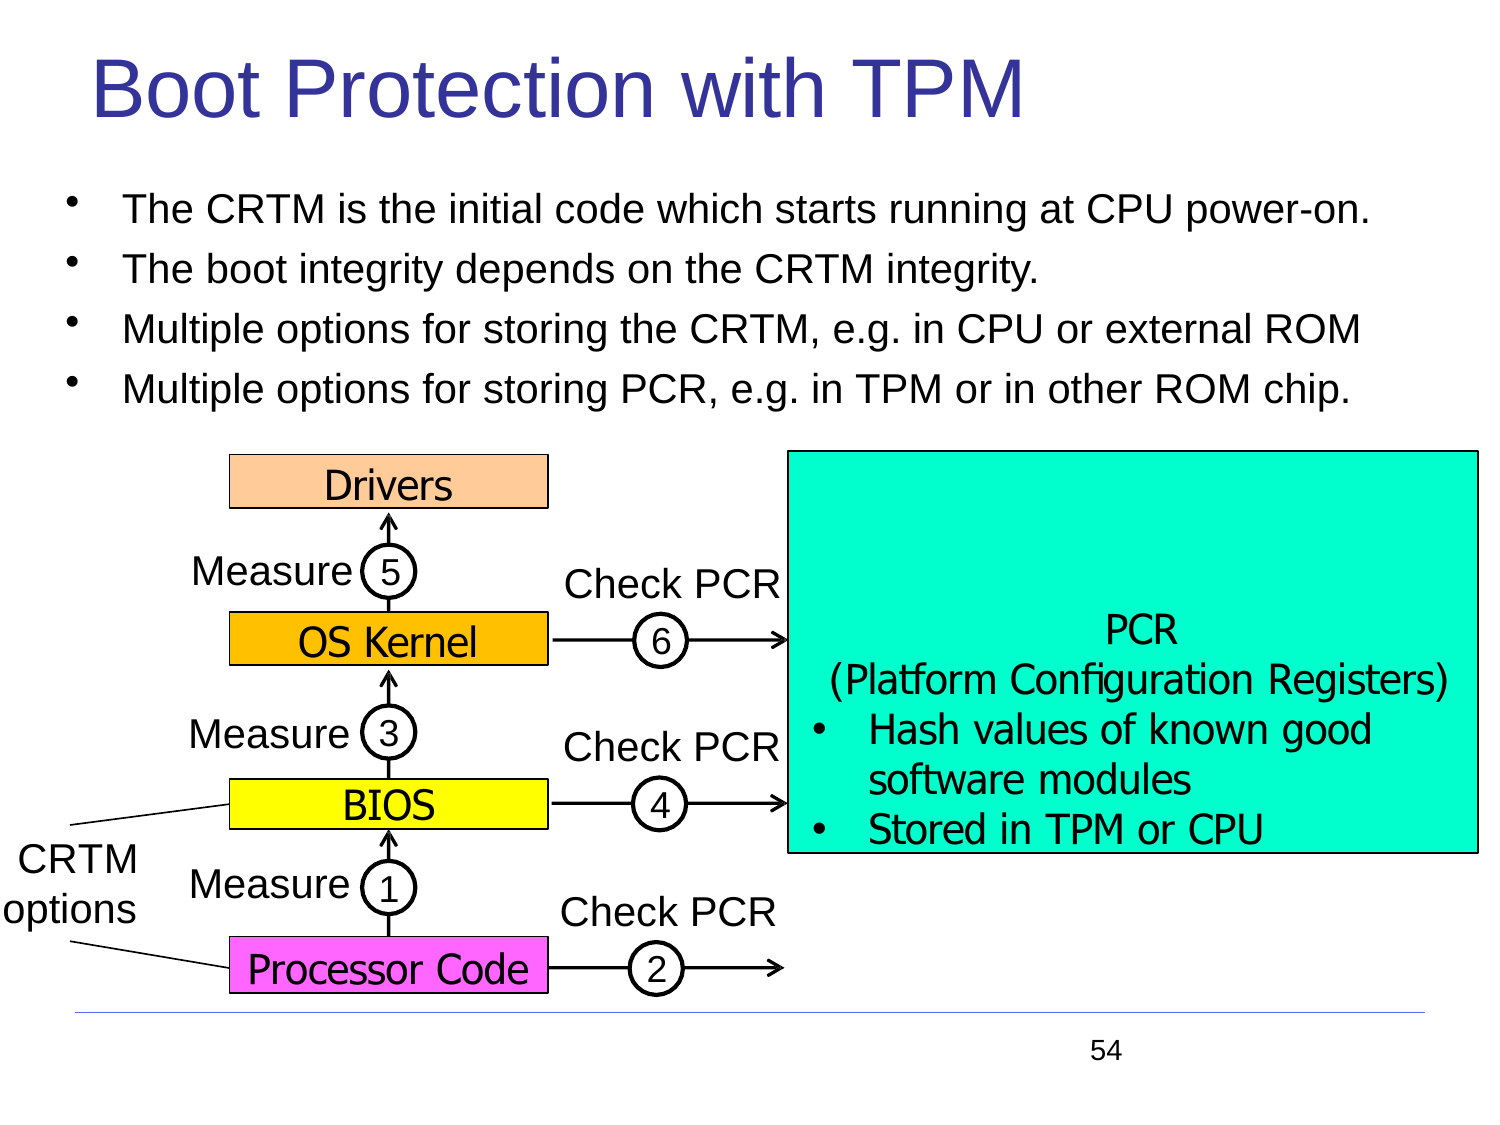

# Boot Protection with TPM
The CRTM is the initial code which starts running at CPU power-on.
The boot integrity depends on the CRTM integrity.
Multiple options for storing the CRTM, e.g. in CPU or external ROM
Multiple options for storing PCR, e.g. in TPM or in other ROM chip.

PCR
(Platform Configuration Registers)
Hash values of known good software modules
Stored in TPM or CPU
Drivers

Measure	5
Check PCR
6
OS Kernel

Measure
Check PCR
4
3

BIOS

CRTM
options
Measure
1
Check PCR
2
Processor Code

54